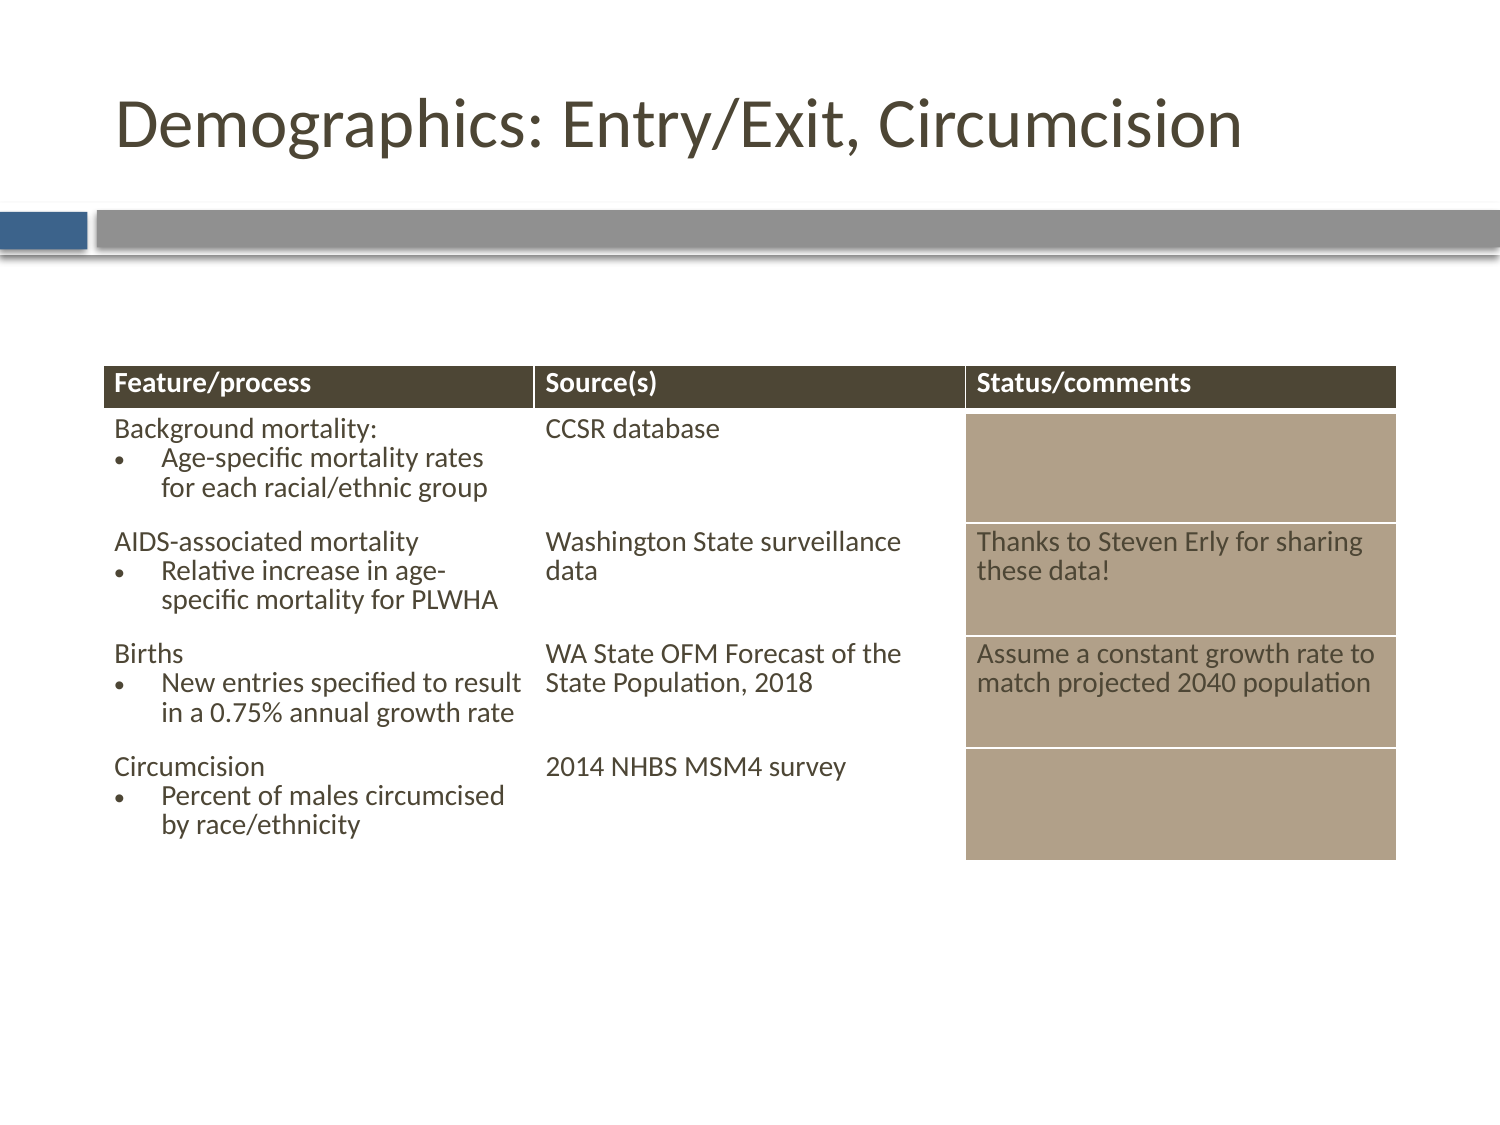

# Demographics: Entry/Exit, Circumcision
| Feature/process | Source(s) | Status/comments |
| --- | --- | --- |
| Background mortality: Age-specific mortality rates for each racial/ethnic group | CCSR database |  |
| AIDS-associated mortality Relative increase in age-specific mortality for PLWHA | Washington State surveillance data | Thanks to Steven Erly for sharing these data! |
| Births New entries specified to result in a 0.75% annual growth rate | WA State OFM Forecast of the State Population, 2018 | Assume a constant growth rate to match projected 2040 population |
| Circumcision Percent of males circumcised by race/ethnicity | 2014 NHBS MSM4 survey |  |